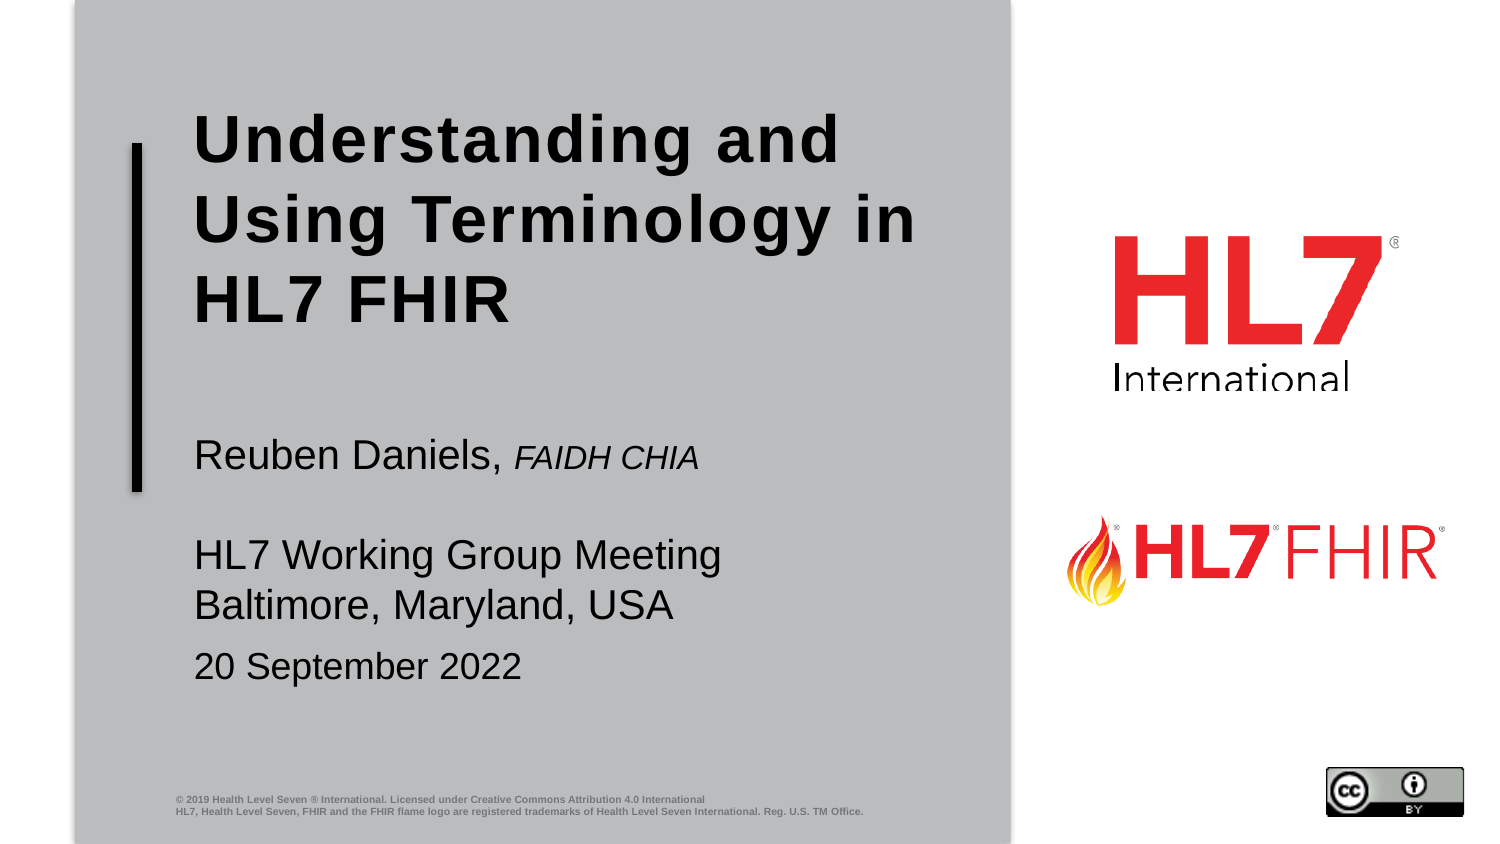

# Understanding and Using Terminology in HL7 FHIR
Reuben Daniels, FAIDH CHIA

HL7 Working Group Meeting
Baltimore, Maryland, USA

20 September 2022

© 2019 Health Level Seven ® International. Licensed under Creative Commons Attribution 4.0 International
HL7, Health Level Seven, FHIR and the FHIR flame logo are registered trademarks of Health Level Seven International. Reg. U.S. TM Office.